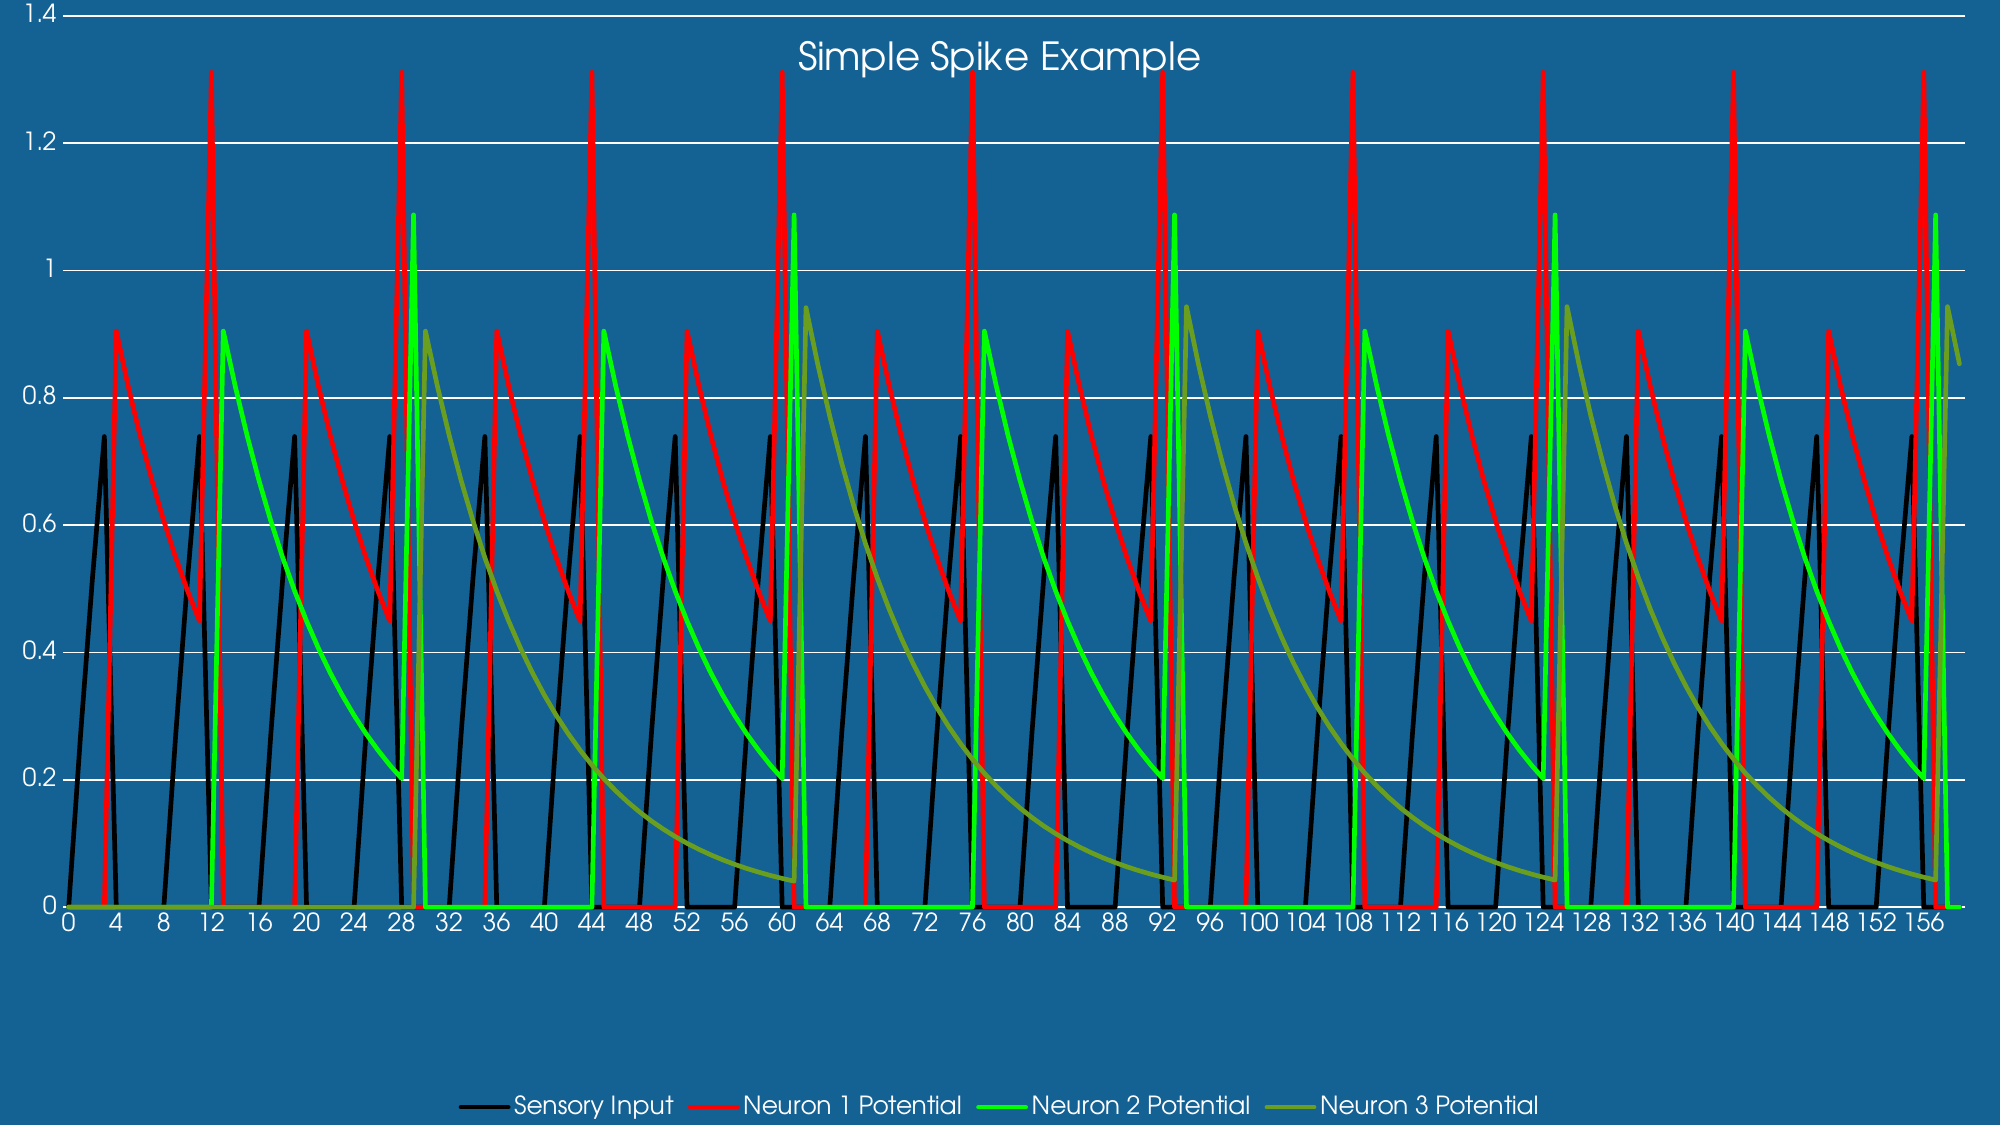

### Chart: Simple Spike Example

| Category | Sensory Input | Neuron 1 Potential | Neuron 2 Potential | Neuron 3 Potential |
|---|---|---|---|---|
| 0 | 0.0 | 0.0 | 0.0 | 0.0 |
| 1 | 0.271451225410787 | 0.0 | 0.0 | 0.0 |
| 2 | 0.517070451334182 | 0.0 | 0.0 | 0.0 |
| 3 | 0.739315917538697 | 0.0 | 0.0 | 0.0 |
| 4 | 0.0 | 0.904837418035959 | 0.0 | 0.0 |
| 5 | 0.0 | 0.818730753077981 | 0.0 | 0.0 |
| 6 | 0.0 | 0.740818220681717 | 0.0 | 0.0 |
| 7 | 0.0 | 0.670320046035639 | 0.0 | 0.0 |
| 8 | 0.0 | 0.606530659712633 | 0.0 | 0.0 |
| 9 | 0.271451225410787 | 0.548811636094026 | 0.0 | 0.0 |
| 10 | 0.517070451334182 | 0.496585303791409 | 0.0 | 0.0 |
| 11 | 0.739315917538697 | 0.449328964117221 | 0.0 | 0.0 |
| 12 | 0.0 | 1.31140707777655 | 0.0 | 0.0 |
| 13 | 0.0 | 0.0 | 0.904837418035959 | 0.0 |
| 14 | 0.0 | 0.0 | 0.818730753077981 | 0.0 |
| 15 | 0.0 | 0.0 | 0.740818220681717 | 0.0 |
| 16 | 0.0 | 0.0 | 0.670320046035639 | 0.0 |
| 17 | 0.271451225410787 | 0.0 | 0.606530659712633 | 0.0 |
| 18 | 0.517070451334182 | 0.0 | 0.548811636094026 | 0.0 |
| 19 | 0.739315917538697 | 0.0 | 0.496585303791409 | 0.0 |
| 20 | 0.0 | 0.904837418035959 | 0.449328964117221 | 0.0 |
| 21 | 0.0 | 0.818730753077981 | 0.406569659740599 | 0.0 |
| 22 | 0.0 | 0.740818220681717 | 0.367879441171442 | 0.0 |
| 23 | 0.0 | 0.670320046035639 | 0.332871083698079 | 0.0 |
| 24 | 0.0 | 0.606530659712633 | 0.301194211912202 | 0.0 |
| 25 | 0.271451225410787 | 0.548811636094026 | 0.272531793034012 | 0.0 |
| 26 | 0.517070451334182 | 0.496585303791409 | 0.246596963941606 | 0.0 |
| 27 | 0.739315917538697 | 0.449328964117221 | 0.223130160148429 | 0.0 |
| 28 | 0.0 | 1.31140707777655 | 0.201896517994655 | 0.0 |
| 29 | 0.0 | 0.0 | 1.08752094208869 | 0.0 |
| 30 | 0.0 | 0.0 | 0.0 | 0.904837418035959 |
| 31 | 0.0 | 0.0 | 0.0 | 0.818730753077981 |
| 32 | 0.0 | 0.0 | 0.0 | 0.740818220681717 |
| 33 | 0.271451225410787 | 0.0 | 0.0 | 0.670320046035639 |
| 34 | 0.517070451334182 | 0.0 | 0.0 | 0.606530659712633 |
| 35 | 0.739315917538697 | 0.0 | 0.0 | 0.548811636094026 |
| 36 | 0.0 | 0.904837418035959 | 0.0 | 0.496585303791409 |
| 37 | 0.0 | 0.818730753077981 | 0.0 | 0.449328964117221 |
| 38 | 0.0 | 0.740818220681717 | 0.0 | 0.406569659740599 |
| 39 | 0.0 | 0.670320046035639 | 0.0 | 0.367879441171442 |
| 40 | 0.0 | 0.606530659712633 | 0.0 | 0.332871083698079 |
| 41 | 0.271451225410787 | 0.548811636094026 | 0.0 | 0.301194211912202 |
| 42 | 0.517070451334182 | 0.496585303791409 | 0.0 | 0.272531793034012 |
| 43 | 0.739315917538697 | 0.449328964117221 | 0.0 | 0.246596963941606 |
| 44 | 0.0 | 1.31140707777655 | 0.0 | 0.223130160148429 |
| 45 | 0.0 | 0.0 | 0.904837418035959 | 0.201896517994655 |
| 46 | 0.0 | 0.0 | 0.818730753077981 | 0.182683524052734 |
| 47 | 0.0 | 0.0 | 0.740818220681717 | 0.165298888221586 |
| 48 | 0.0 | 0.0 | 0.670320046035639 | 0.149568619222635 |
| 49 | 0.271451225410787 | 0.0 | 0.606530659712633 | 0.135335283236612 |
| 50 | 0.517070451334182 | 0.0 | 0.548811636094026 | 0.122456428252981 |
| 51 | 0.739315917538697 | 0.0 | 0.496585303791409 | 0.110803158362333 |
| 52 | 0.0 | 0.904837418035959 | 0.449328964117221 | 0.100258843722803 |
| 53 | 0.0 | 0.818730753077981 | 0.406569659740599 | 0.0907179532894124 |
| 54 | 0.0 | 0.740818220681717 | 0.367879441171442 | 0.0820849986238988 |
| 55 | 0.0 | 0.670320046035639 | 0.332871083698079 | 0.0742735782143338 |
| 56 | 0.0 | 0.606530659712633 | 0.301194211912202 | 0.0672055127397497 |
| 57 | 0.271451225410787 | 0.548811636094026 | 0.272531793034012 | 0.0608100626252179 |
| 58 | 0.517070451334182 | 0.496585303791409 | 0.246596963941606 | 0.0550232200564072 |
| 59 | 0.739315917538697 | 0.449328964117221 | 0.223130160148429 | 0.0497870683678639 |
| 60 | 0.0 | 1.31140707777655 | 0.201896517994655 | 0.0450492023935578 |
| 61 | 0.0 | 0.0 | 1.08752094208869 | 0.0407622039783662 |
| 62 | 0.0 | 0.0 | 0.0 | 0.941720585437199 |
| 63 | 0.0 | 0.0 | 0.0 | 0.852104023038307 |
| 64 | 0.0 | 0.0 | 0.0 | 0.771015604104036 |
| 65 | 0.271451225410787 | 0.0 | 0.0 | 0.697643768482931 |
| 66 | 0.517070451334182 | 0.0 | 0.0 | 0.631254186182972 |
| 67 | 0.739315917538697 | 0.0 | 0.0 | 0.571182407950191 |
| 68 | 0.0 | 0.904837418035959 | 0.0 | 0.516827215237213 |
| 69 | 0.0 | 0.818730753077981 | 0.0 | 0.467644603005955 |
| 70 | 0.0 | 0.740818220681717 | 0.0 | 0.42314233514236 |
| 71 | 0.0 | 0.670320046035639 | 0.0 | 0.38287501799192 |
| 72 | 0.0 | 0.606530659712633 | 0.0 | 0.34643964271028 |
| 73 | 0.271451225410787 | 0.548811636094026 | 0.0 | 0.31347155181527 |
| 74 | 0.517070451334182 | 0.496585303791409 | 0.0 | 0.283640789572254 |
| 75 | 0.739315917538697 | 0.449328964117221 | 0.0 | 0.25664879968624 |
| 76 | 0.0 | 1.31140707777655 | 0.0 | 0.232225437250125 |
| 77 | 0.0 | 0.0 | 0.904837418035959 | 0.210126265043675 |
| 78 | 0.0 | 0.0 | 0.818730753077981 | 0.190130107123658 |
| 79 | 0.0 | 0.0 | 0.740818220681717 | 0.172036835220672 |
| 80 | 0.0 | 0.0 | 0.670320046035639 | 0.15566536578815 |
| 81 | 0.271451225410787 | 0.0 | 0.606530659712633 | 0.140851847657373 |
| 82 | 0.517070451334182 | 0.0 | 0.548811636094026 | 0.127448022159892 |
| 83 | 0.739315917538697 | 0.0 | 0.496585303791409 | 0.115319739304946 |
| 84 | 0.0 | 0.904837418035959 | 0.449328964117221 | 0.104345615161267 |
| 85 | 0.0 | 0.818730753077981 | 0.406569659740599 | 0.0944158170058954 |
| 86 | 0.0 | 0.740818220681717 | 0.367879441171442 | 0.08543096408137 |
| 87 | 0.0 | 0.670320046035639 | 0.332871083698079 | 0.0773011329597097 |
| 88 | 0.0 | 0.606530659712633 | 0.301194211912202 | 0.0699449575585181 |
| 89 | 0.271451225410787 | 0.548811636094026 | 0.272531793034012 | 0.0632888148018843 |
| 90 | 0.517070451334182 | 0.496585303791409 | 0.246596963941606 | 0.057266087775893 |
| 91 | 0.739315917538697 | 0.449328964117221 | 0.223130160148429 | 0.0518164990041596 |
| 92 | 0.0 | 1.31140707777655 | 0.201896517994655 | 0.0468855071705867 |
| 93 | 0.0 | 0.0 | 1.08752094208869 | 0.0424237612515401 |
| 94 | 0.0 | 0.0 | 0.0 | 0.943224024630177 |
| 95 | 0.0 | 0.0 | 0.0 | 0.853464391075855 |
| 96 | 0.0 | 0.0 | 0.0 | 0.772246516006709 |
| 97 | 0.271451225410787 | 0.0 | 0.0 | 0.698757543630776 |
| 98 | 0.517070451334182 | 0.0 | 0.0 | 0.632261971612021 |
| 99 | 0.739315917538697 | 0.0 | 0.0 | 0.572094289915746 |
| 100 | 0.0 | 0.904837418035959 | 0.0 | 0.517652320160479 |
| 101 | 0.0 | 0.818730753077981 | 0.0 | 0.468391188814332 |
| 102 | 0.0 | 0.740818220681717 | 0.0 | 0.423817873917554 |
| 103 | 0.0 | 0.670320046035639 | 0.0 | 0.383486270753049 |
| 104 | 0.0 | 0.606530659712633 | 0.0 | 0.346992727080428 |
| 105 | 0.271451225410787 | 0.548811636094026 | 0.0 | 0.313972003248711 |
| 106 | 0.517070451334182 | 0.496585303791409 | 0.0 | 0.284093616755141 |
| 107 | 0.739315917538697 | 0.449328964117221 | 0.0 | 0.257058534665219 |
| 108 | 0.0 | 1.31140707777655 | 0.0 | 0.232596180790584 |
| 109 | 0.0 | 0.0 | 0.904837418035959 | 0.210461727671577 |
| 110 | 0.0 | 0.0 | 0.818730753077981 | 0.190433646261737 |
| 111 | 0.0 | 0.0 | 0.740818220681717 | 0.172311488790644 |
| 112 | 0.0 | 0.0 | 0.670320046035639 | 0.155913882615258 |
| 113 | 0.271451225410787 | 0.0 | 0.606530659712633 | 0.141076714981552 |
| 114 | 0.517070451334182 | 0.0 | 0.548811636094026 | 0.127651490528902 |
| 115 | 0.739315917538697 | 0.0 | 0.496585303791409 | 0.115503845098614 |
| 116 | 0.0 | 0.904837418035959 | 0.449328964117221 | 0.104512200972255 |
| 117 | 0.0 | 0.818730753077981 | 0.406569659740599 | 0.0945665500809908 |
| 118 | 0.0 | 0.740818220681717 | 0.367879441171442 | 0.085567353007852 |
| 119 | 0.0 | 0.670320046035639 | 0.332871083698079 | 0.0774245427637963 |
| 120 | 0.0 | 0.606530659712633 | 0.301194211912202 | 0.0700566233670082 |
| 121 | 0.271451225410787 | 0.548811636094026 | 0.272531793034012 | 0.0633898542037214 |
| 122 | 0.517070451334182 | 0.496585303791409 | 0.246596963941606 | 0.0573575120073711 |
| 123 | 0.739315917538697 | 0.449328964117221 | 0.223130160148429 | 0.0518992230697163 |
| 124 | 0.0 | 1.31140707777655 | 0.201896517994655 | 0.0469603590004744 |
| 125 | 0.0 | 0.0 | 1.08752094208869 | 0.042491489988031 |
| 126 | 0.0 | 0.0 | 0.0 | 0.94328530812523 |
| 127 | 0.0 | 0.0 | 0.0 | 0.853519842675287 |
| 128 | 0.0 | 0.0 | 0.0 | 0.772296690688766 |
| 129 | 0.271451225410787 | 0.0 | 0.0 | 0.698802943560539 |
| 130 | 0.517070451334182 | 0.0 | 0.0 | 0.632303051167246 |
| 131 | 0.739315917538697 | 0.0 | 0.0 | 0.57213146023443 |
| 132 | 0.0 | 0.904837418035959 | 0.0 | 0.517685953255665 |
| 133 | 0.0 | 0.818730753077981 | 0.0 | 0.46842162129734 |
| 134 | 0.0 | 0.740818220681717 | 0.0 | 0.423845410366903 |
| 135 | 0.0 | 0.670320046035639 | 0.0 | 0.383511186762781 |
| 136 | 0.0 | 0.606530659712633 | 0.0 | 0.347015272018341 |
| 137 | 0.271451225410787 | 0.548811636094026 | 0.0 | 0.313992402752122 |
| 138 | 0.517070451334182 | 0.496585303791409 | 0.0 | 0.284112074989137 |
| 139 | 0.739315917538697 | 0.449328964117221 | 0.0 | 0.25707523636601 |
| 140 | 0.0 | 1.31140707777655 | 0.0 | 0.232611293114404 |
| 141 | 0.0 | 0.0 | 0.904837418035959 | 0.210475401867643 |
| 142 | 0.0 | 0.0 | 0.818730753077981 | 0.190446019185999 |
| 143 | 0.0 | 0.0 | 0.740818220681717 | 0.172322684275486 |
| 144 | 0.0 | 0.0 | 0.670320046035639 | 0.155924012708857 |
| 145 | 0.271451225410787 | 0.0 | 0.606530659712633 | 0.141085881069288 |
| 146 | 0.517070451334182 | 0.0 | 0.548811636094026 | 0.127659784348063 |
| 147 | 0.739315917538697 | 0.0 | 0.496585303791409 | 0.115511349656529 |
| 148 | 0.0 | 0.904837418035959 | 0.449328964117221 | 0.104518991377062 |
| 149 | 0.0 | 0.818730753077981 | 0.406569659740599 | 0.0945726942933442 |
| 150 | 0.0 | 0.740818220681717 | 0.367879441171442 | 0.0855729125210937 |
| 151 | 0.0 | 0.670320046035639 | 0.332871083698079 | 0.0774295732194034 |
| 152 | 0.0 | 0.606530659712633 | 0.301194211912202 | 0.0700611751114713 |
| 153 | 0.271451225410787 | 0.548811636094026 | 0.272531793034012 | 0.0633939727924289 |
| 154 | 0.517070451334182 | 0.496585303791409 | 0.246596963941606 | 0.0573612386605432 |
| 155 | 0.739315917538697 | 0.449328964117221 | 0.223130160148429 | 0.0519025950849504 |
| 156 | 0.0 | 1.31140707777655 | 0.201896517994655 | 0.0469634101260324 |
| 157 | 0.0 | 0.0 | 1.08752094208869 | 0.042494250760603 |
| 158 | 0.0 | 0.0 | 0.0 | 0.943287806175556 |
| 159 | 0.0 | 0.0 | 0.0 | 0.853522103004694 |